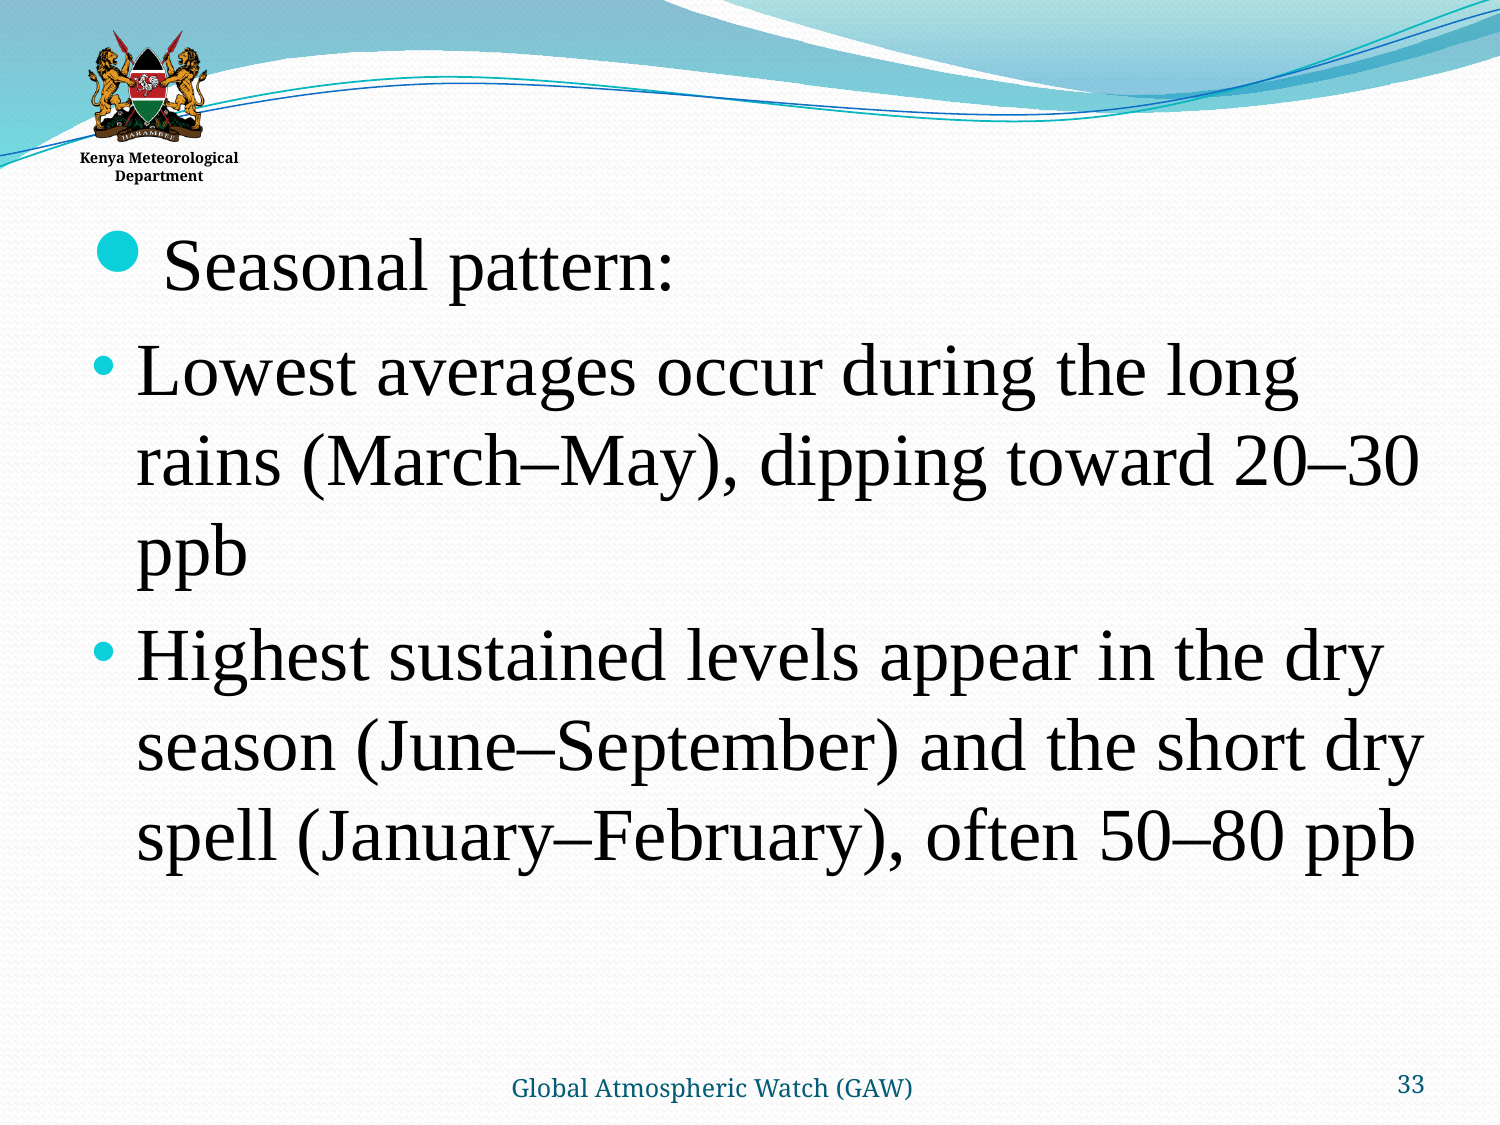

Seasonal pattern:
Lowest averages occur during the long rains (March–May), dipping toward 20–30 ppb
Highest sustained levels appear in the dry season (June–September) and the short dry spell (January–February), often 50–80 ppb

33
Global Atmospheric Watch (GAW)